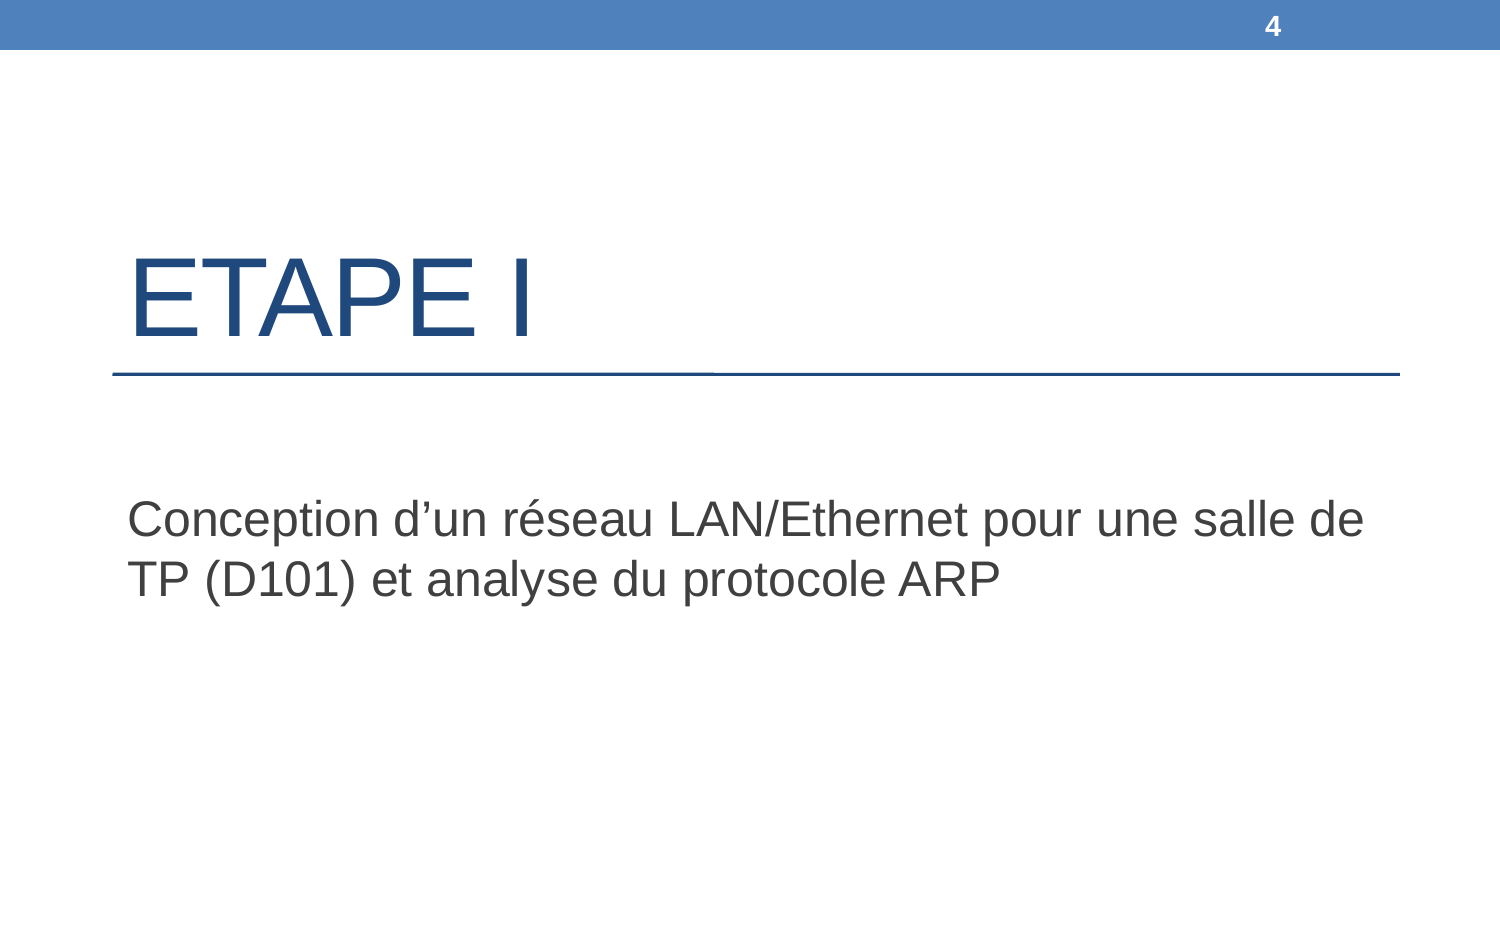

4
# EtapE I
Conception d’un réseau LAN/Ethernet pour une salle de TP (D101) et analyse du protocole ARP